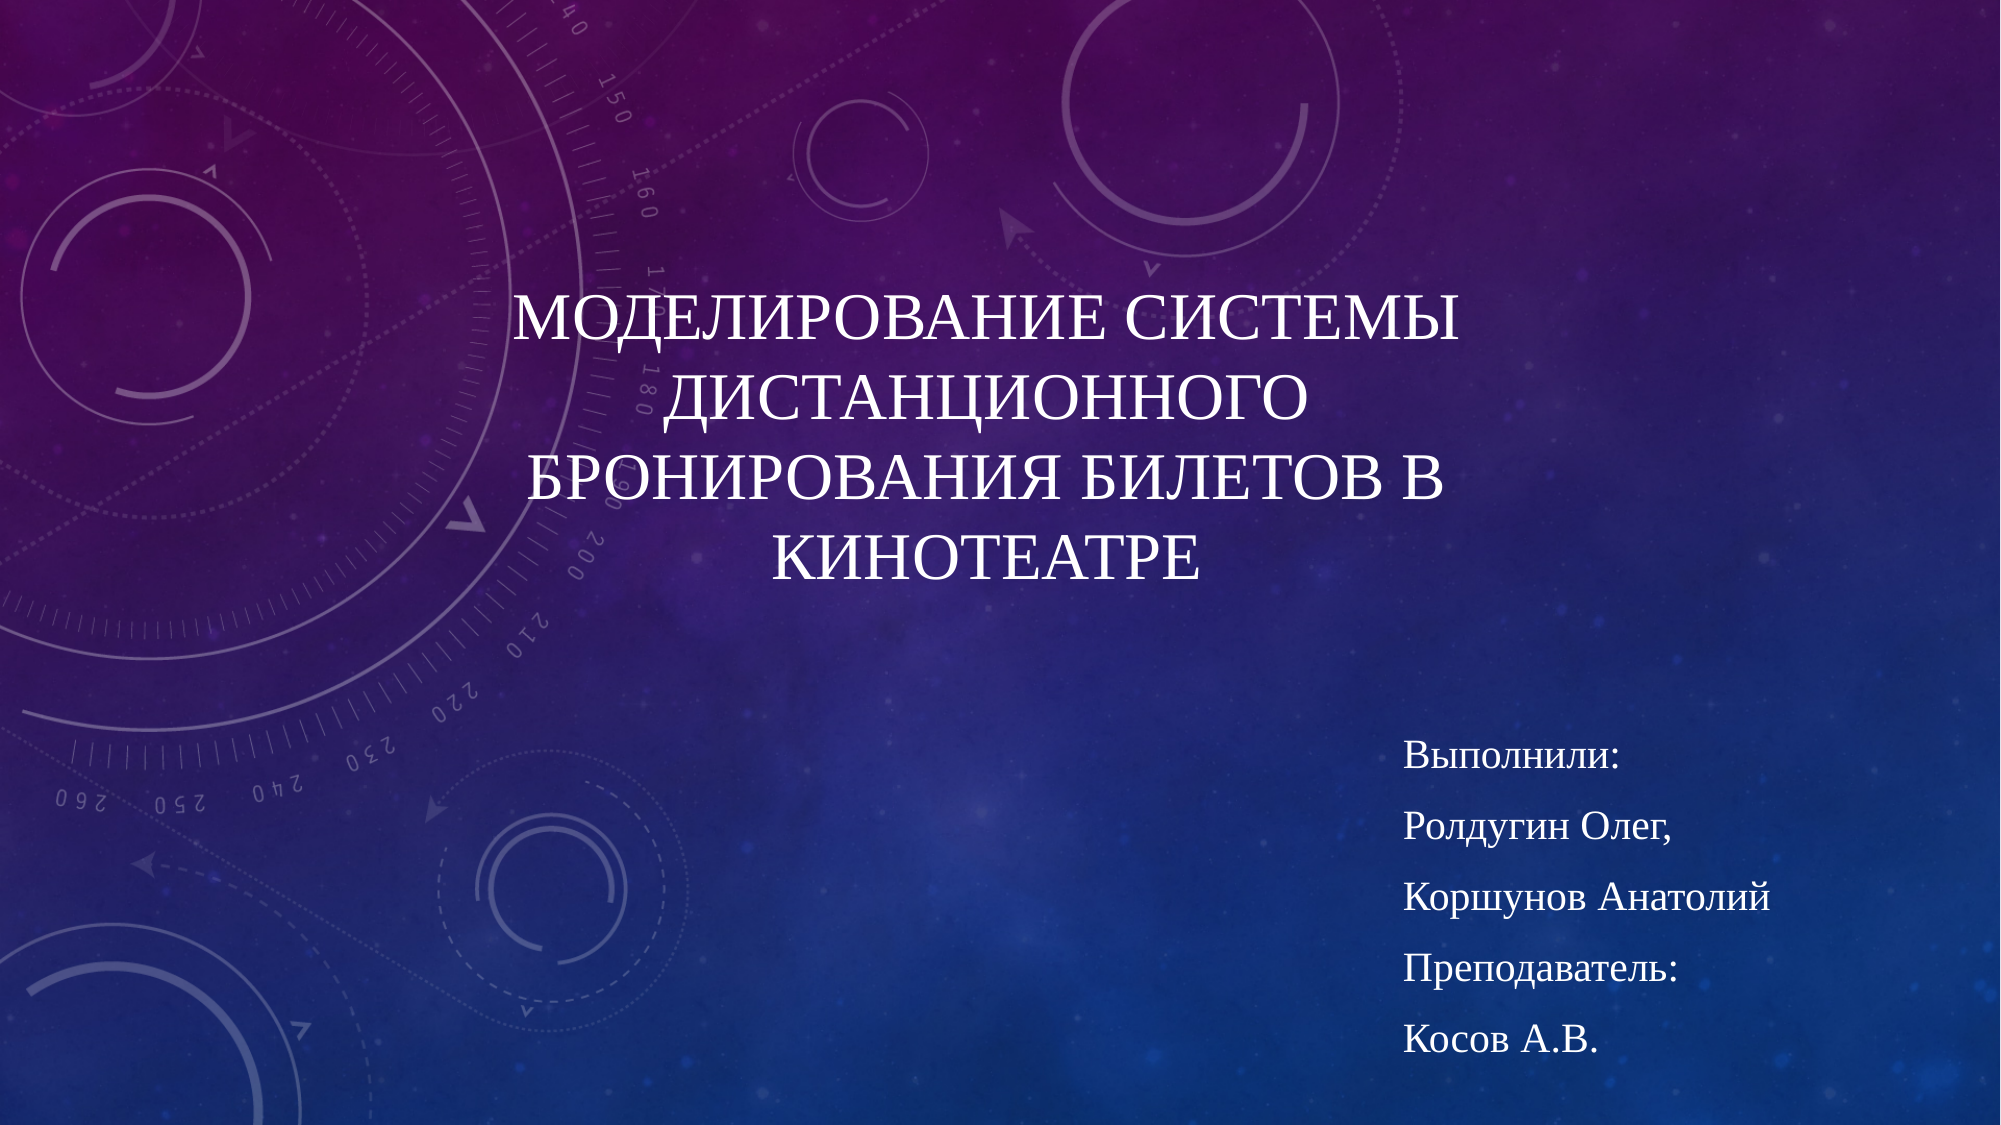

# Моделирование системы дистанционного бронирования билетов в кинотеатре
Выполнили:
Ролдугин Олег,
Коршунов Анатолий
Преподаватель:
Косов А.В.